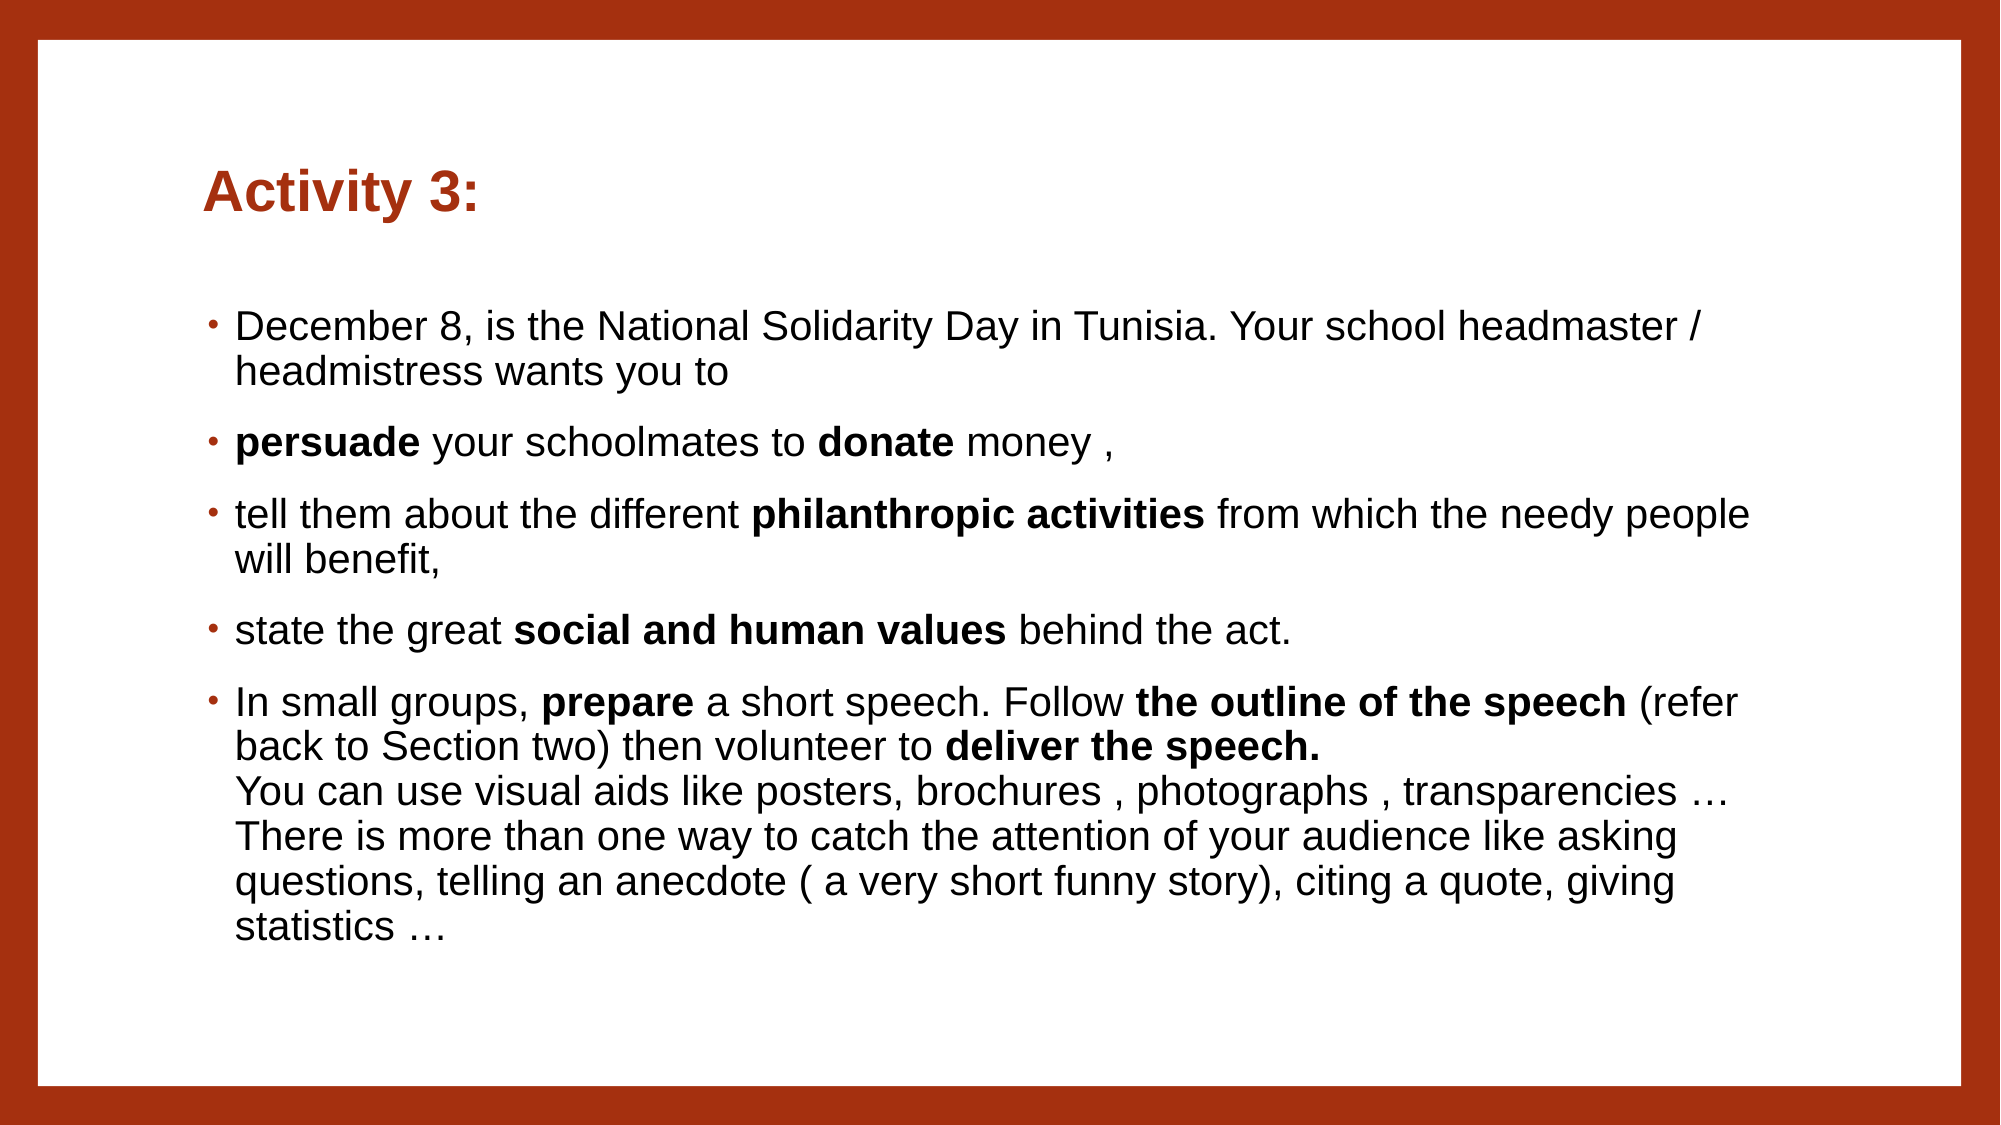

# Activity 3:
December 8, is the National Solidarity Day in Tunisia. Your school headmaster / headmistress wants you to
persuade your schoolmates to donate money ,
tell them about the different philanthropic activities from which the needy people will benefit,
state the great social and human values behind the act.
In small groups, prepare a short speech. Follow the outline of the speech (refer back to Section two) then volunteer to deliver the speech.
You can use visual aids like posters, brochures , photographs , transparencies …
There is more than one way to catch the attention of your audience like asking questions, telling an anecdote ( a very short funny story), citing a quote, giving statistics …